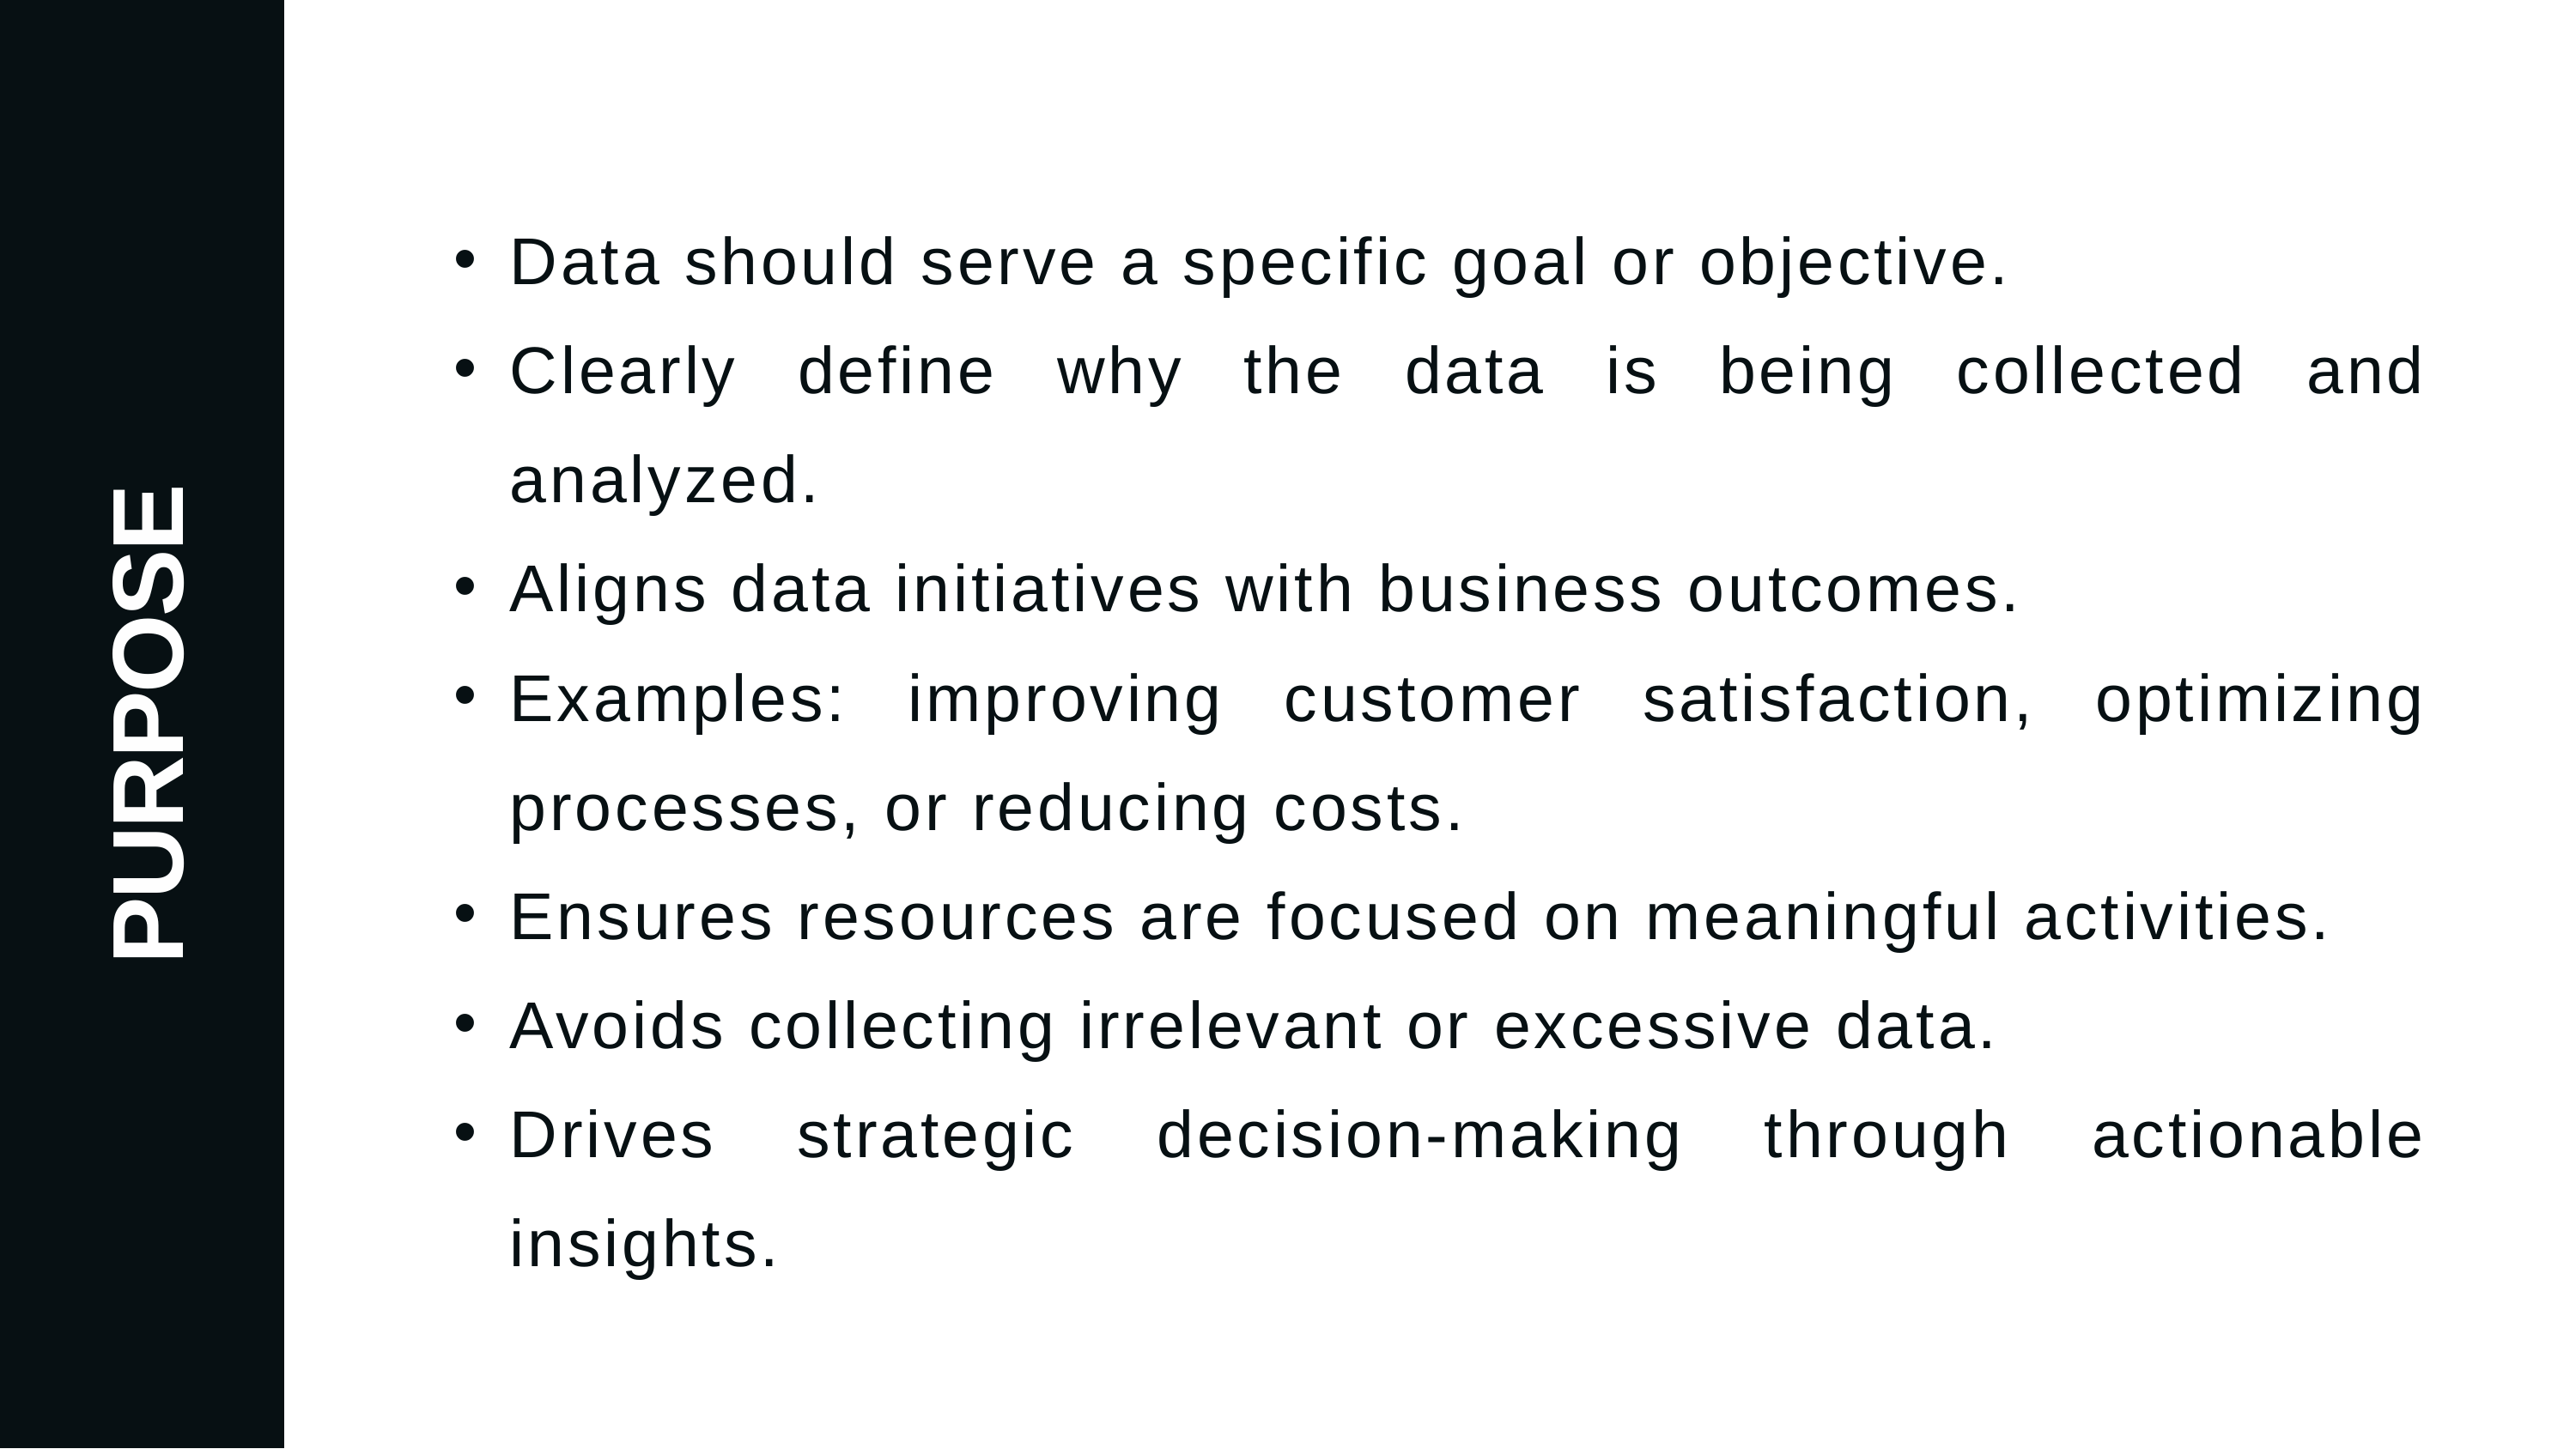

Data should serve a specific goal or objective.
Clearly define why the data is being collected and analyzed.
Aligns data initiatives with business outcomes.
Examples: improving customer satisfaction, optimizing processes, or reducing costs.
Ensures resources are focused on meaningful activities.
Avoids collecting irrelevant or excessive data.
Drives strategic decision-making through actionable insights.

PURPOSE